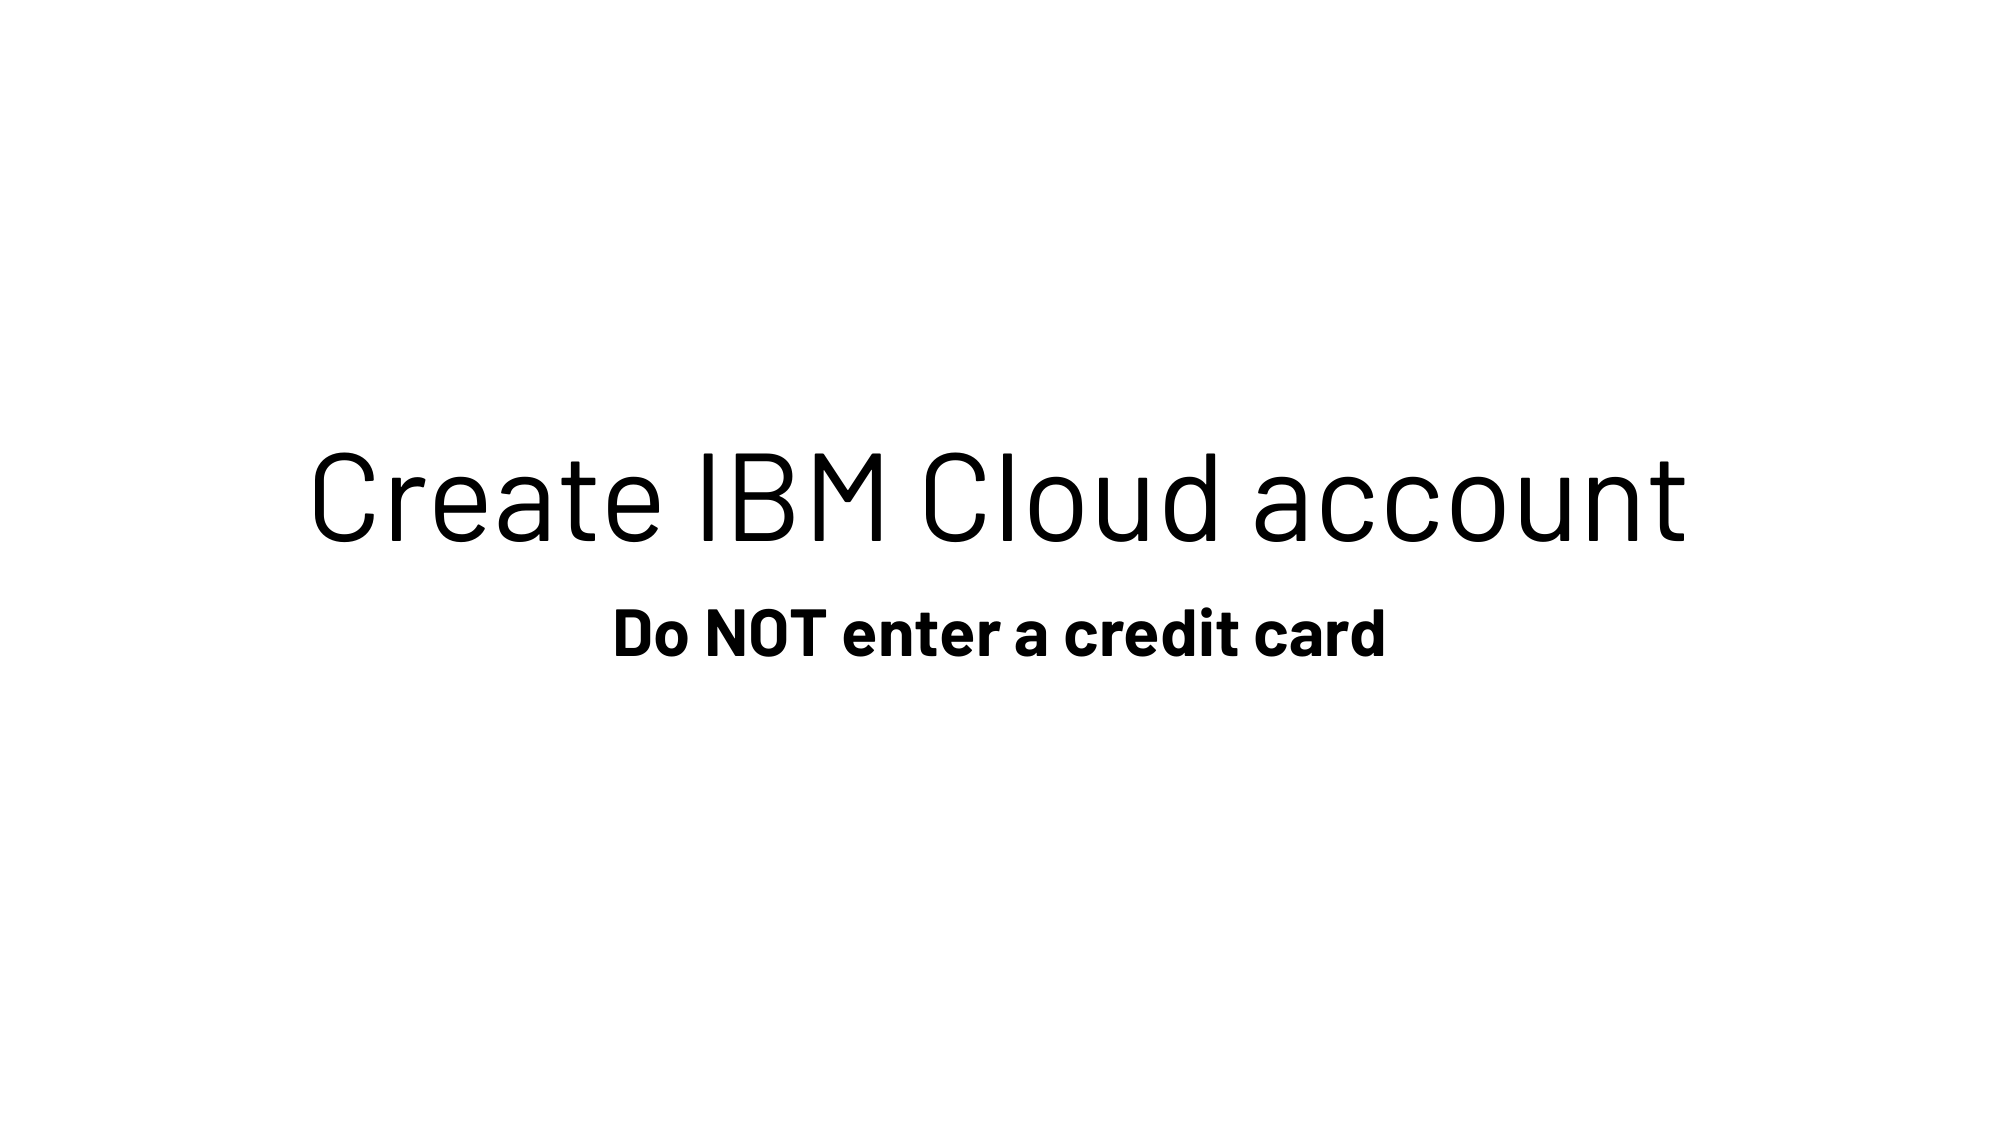

# Create IBM Cloud account
Do NOT enter a credit card